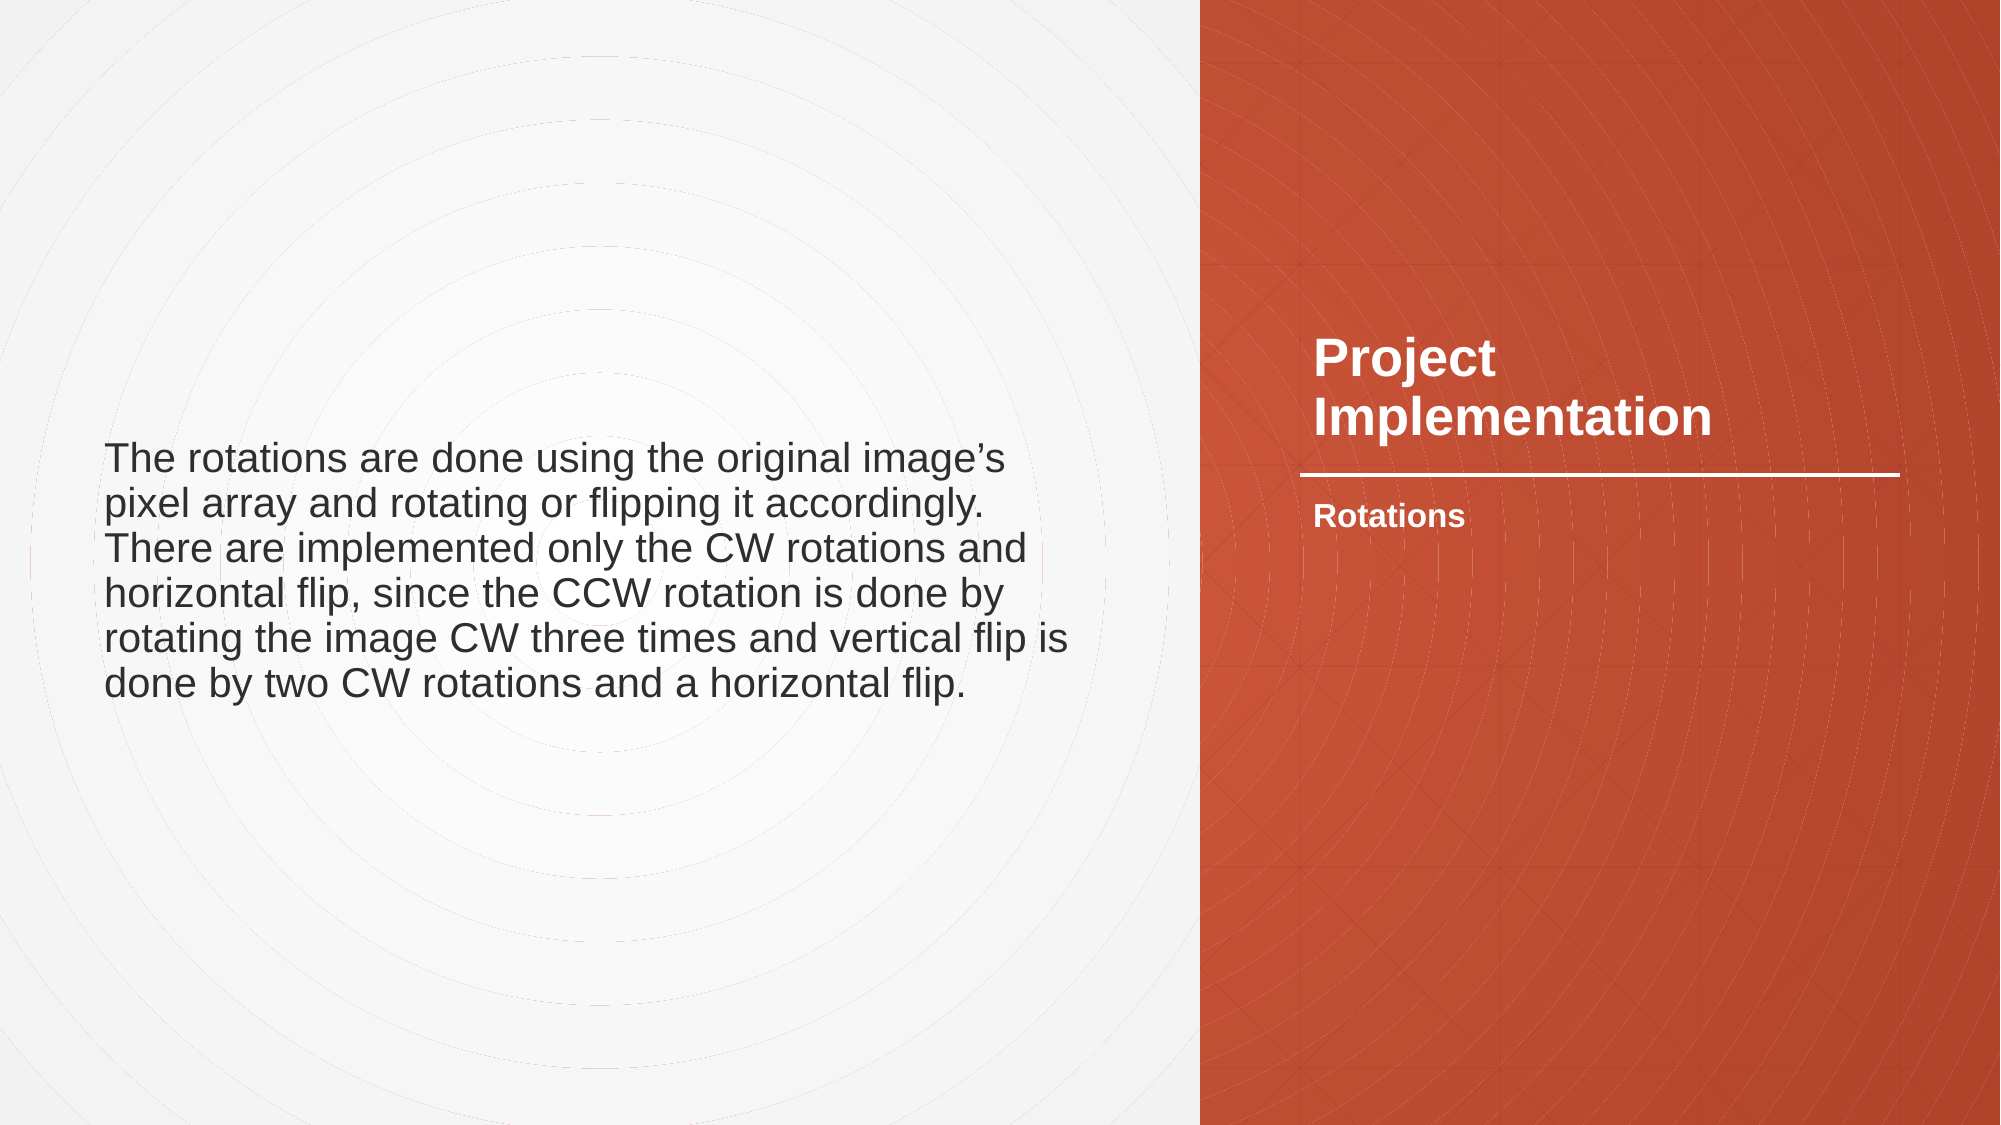

The rotations are done using the original image’s pixel array and rotating or flipping it accordingly. There are implemented only the CW rotations and horizontal flip, since the CCW rotation is done by rotating the image CW three times and vertical flip is done by two CW rotations and a horizontal flip.

# Project Implementation
Rotations